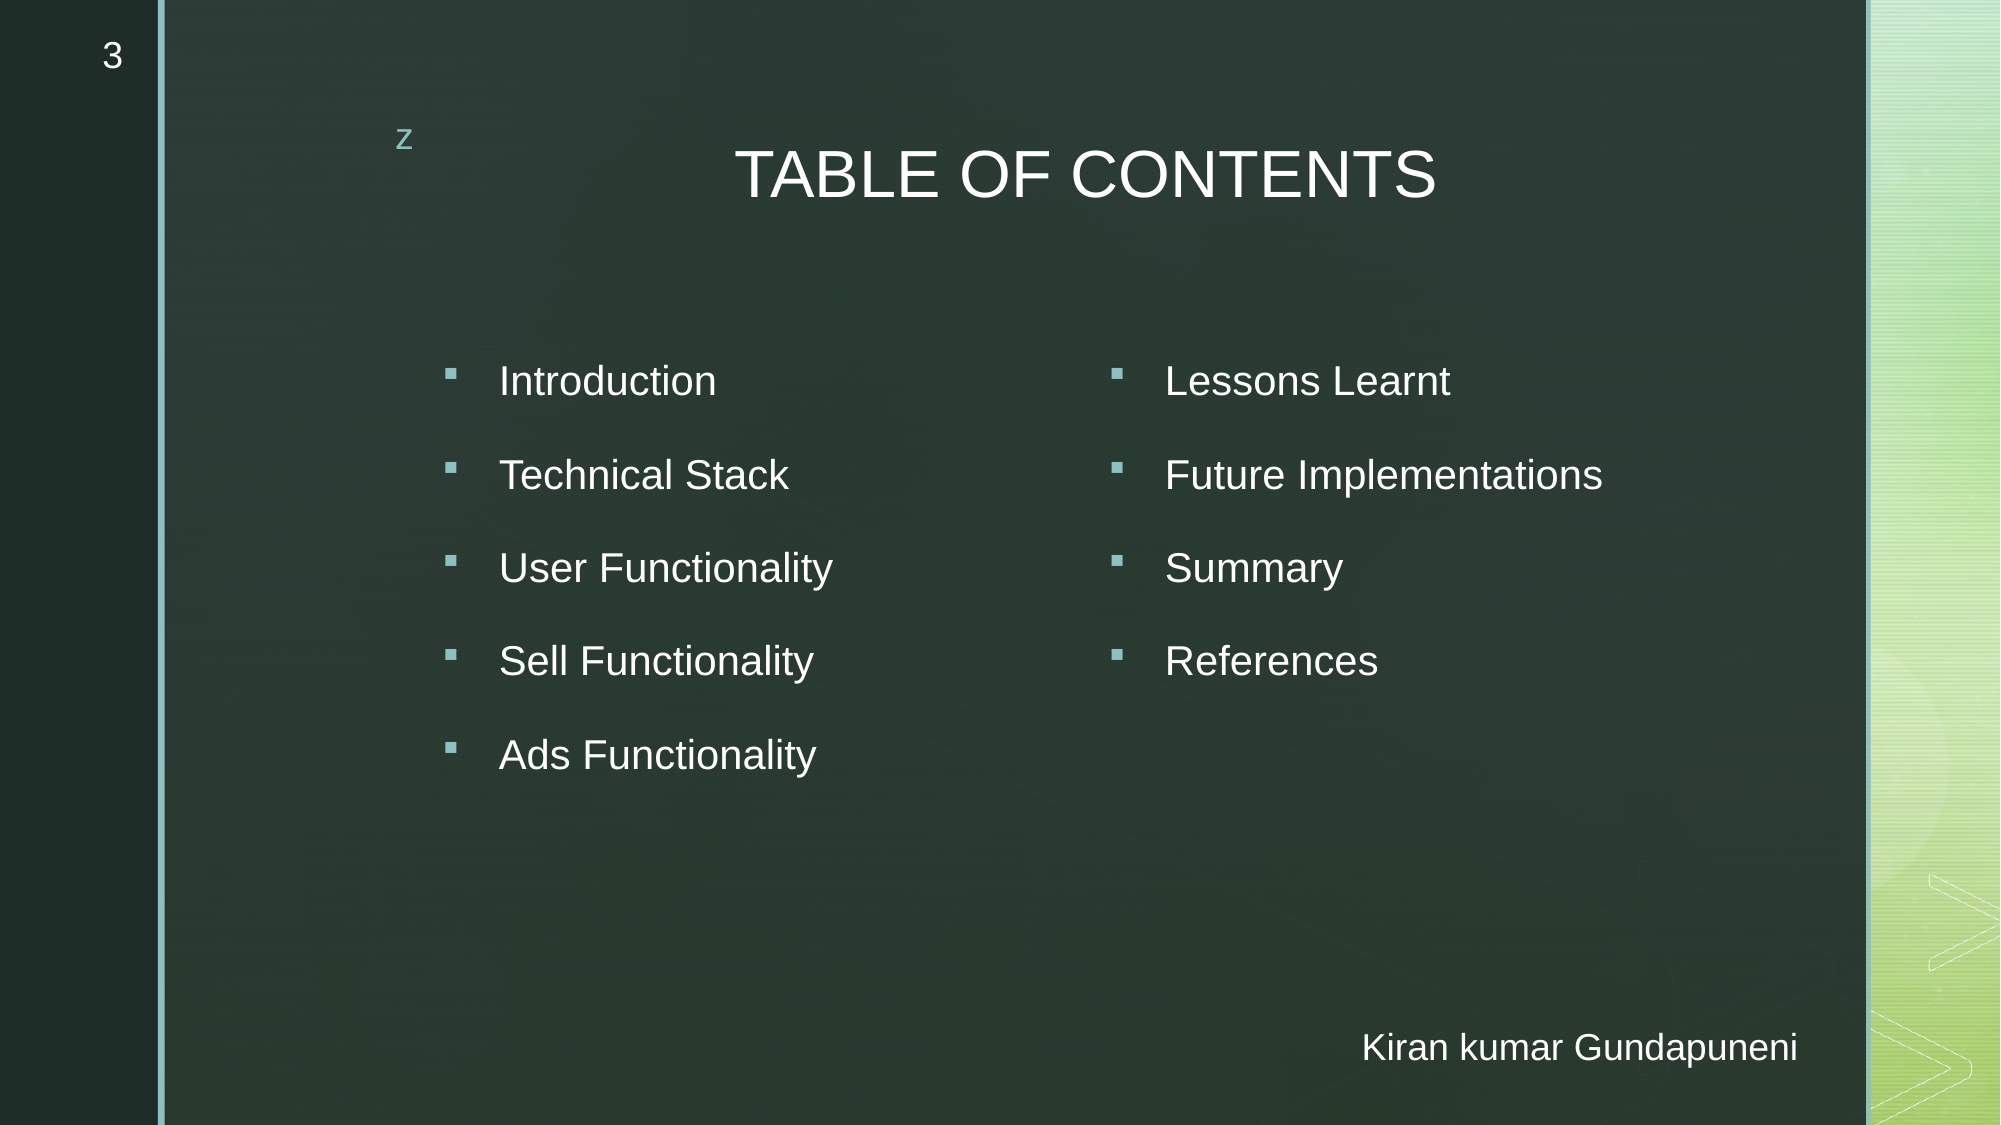

3
# TABLE OF CONTENTS
Lessons Learnt
Future Implementations
Summary
References

Introduction
Technical Stack
User Functionality
Sell Functionality
Ads Functionality
Kiran kumar Gundapuneni